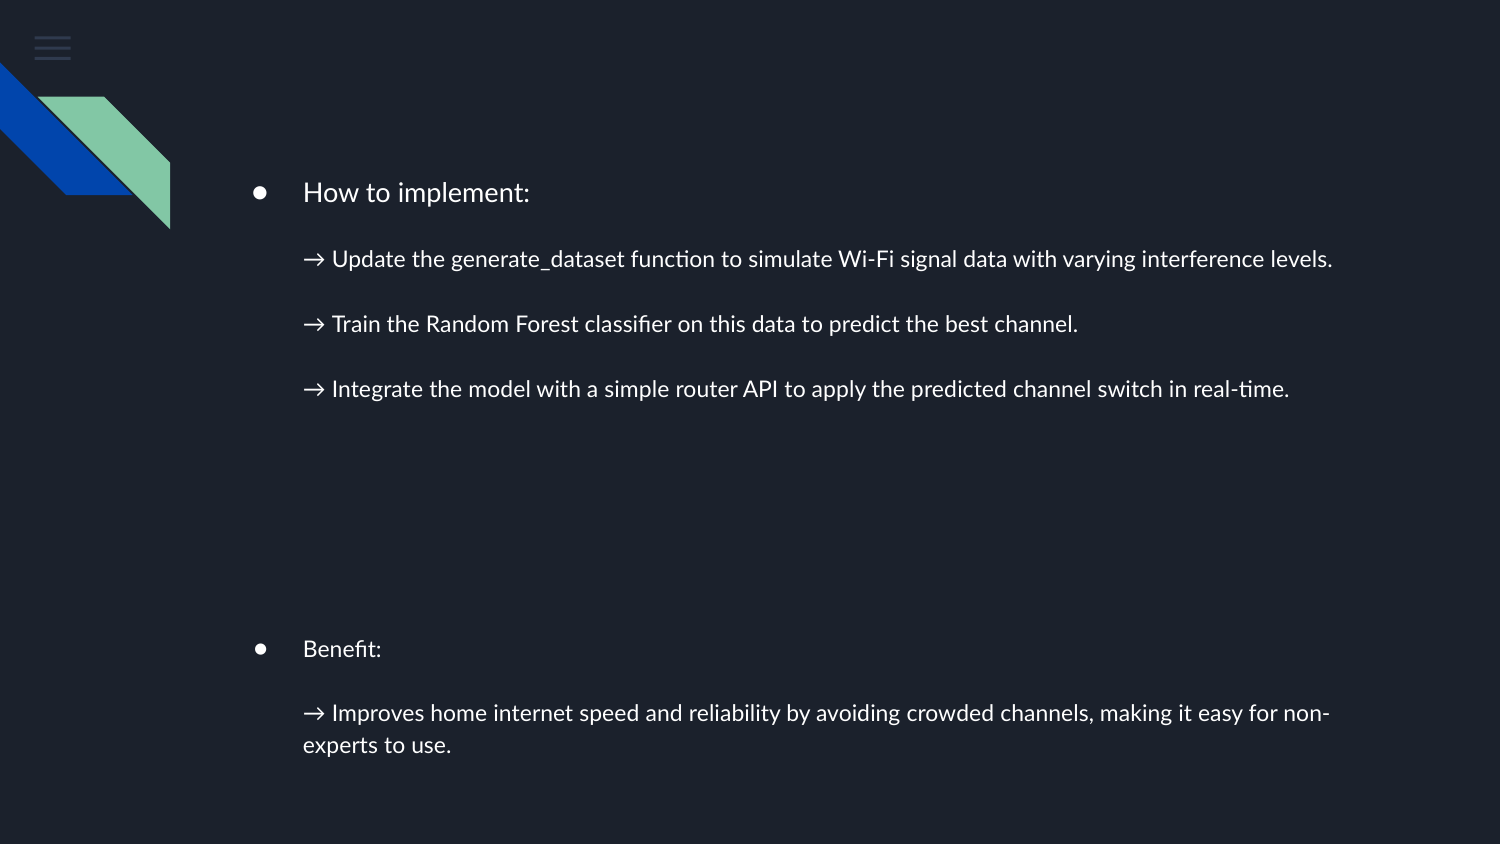

#
How to implement:
→ Update the generate_dataset function to simulate Wi-Fi signal data with varying interference levels.
→ Train the Random Forest classifier on this data to predict the best channel.
→ Integrate the model with a simple router API to apply the predicted channel switch in real-time.

Benefit:
→ Improves home internet speed and reliability by avoiding crowded channels, making it easy for non-experts to use.